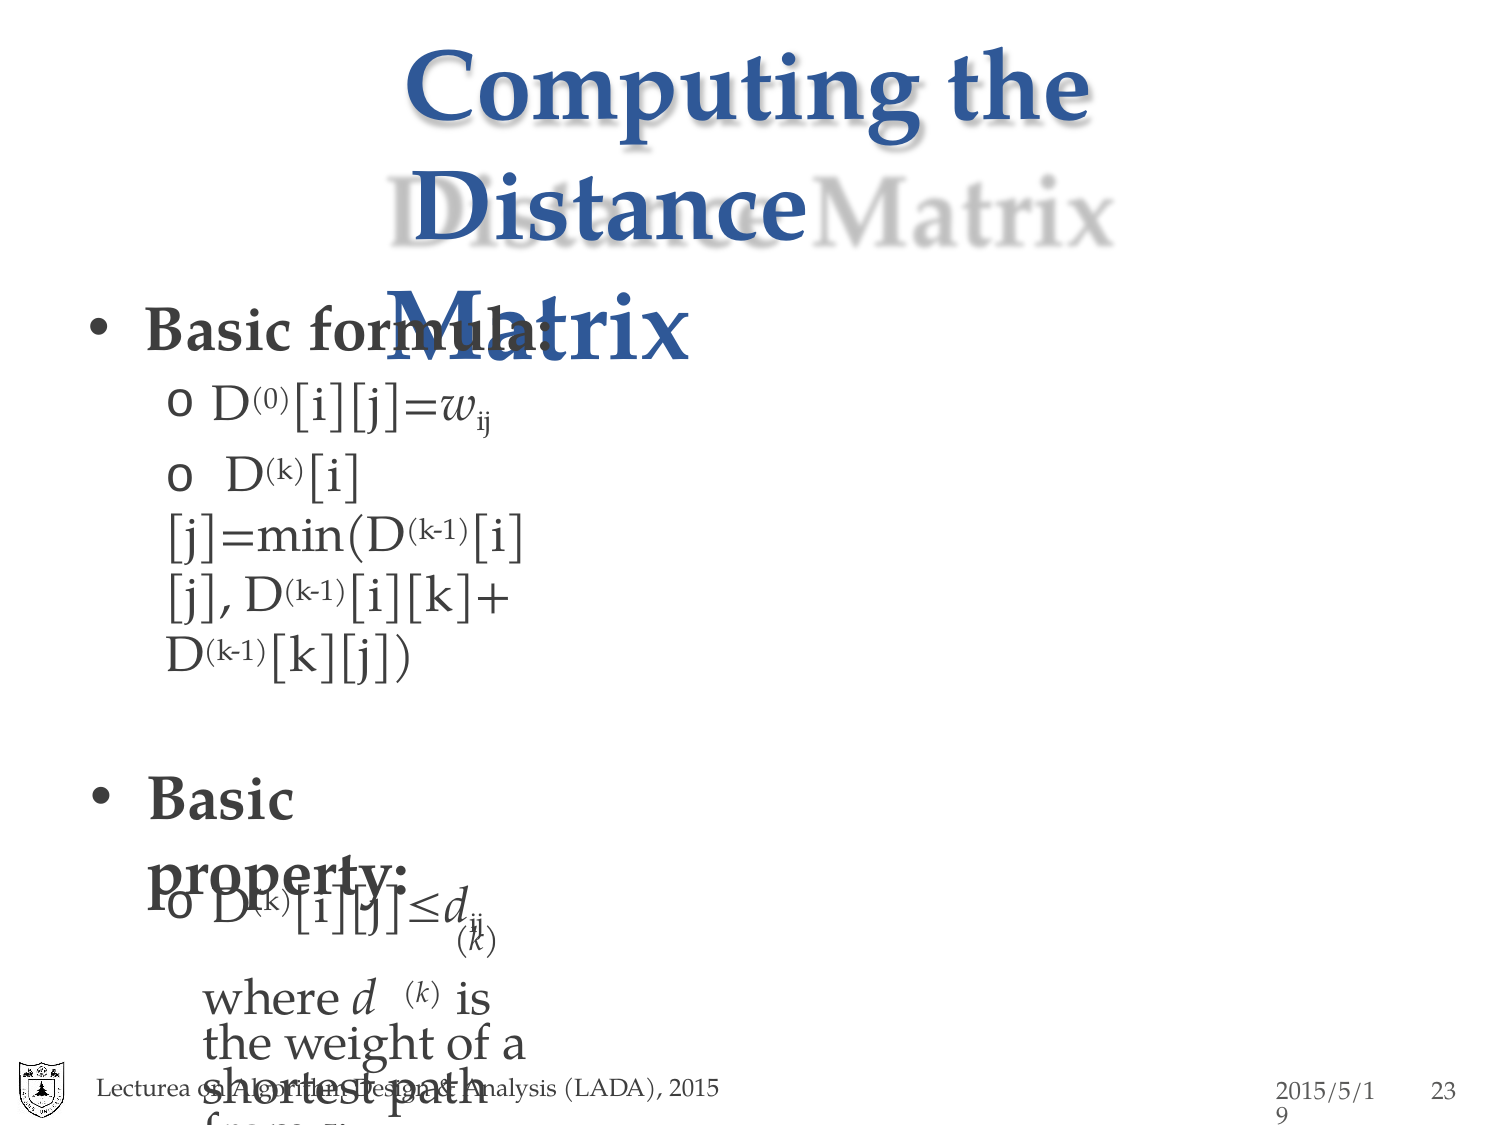

# Computing the  Distance	Matrix

Basic formula:
D(0)[i][j]=wij
o D(k)[i][j]=min(D(k-1)[i][j], D(k-1)[i][k]+ D(k-1)[k][j])

Basic property:
D(k)[i][j]≤dij
(k)
where d  (k)  is the weight of a shortest path from v	to v
ij	i	j
with highest numbered intermediate vertex vk.
Lecturea on Algorithm Design & Analysis (LADA), 2015
2015/5/19
23